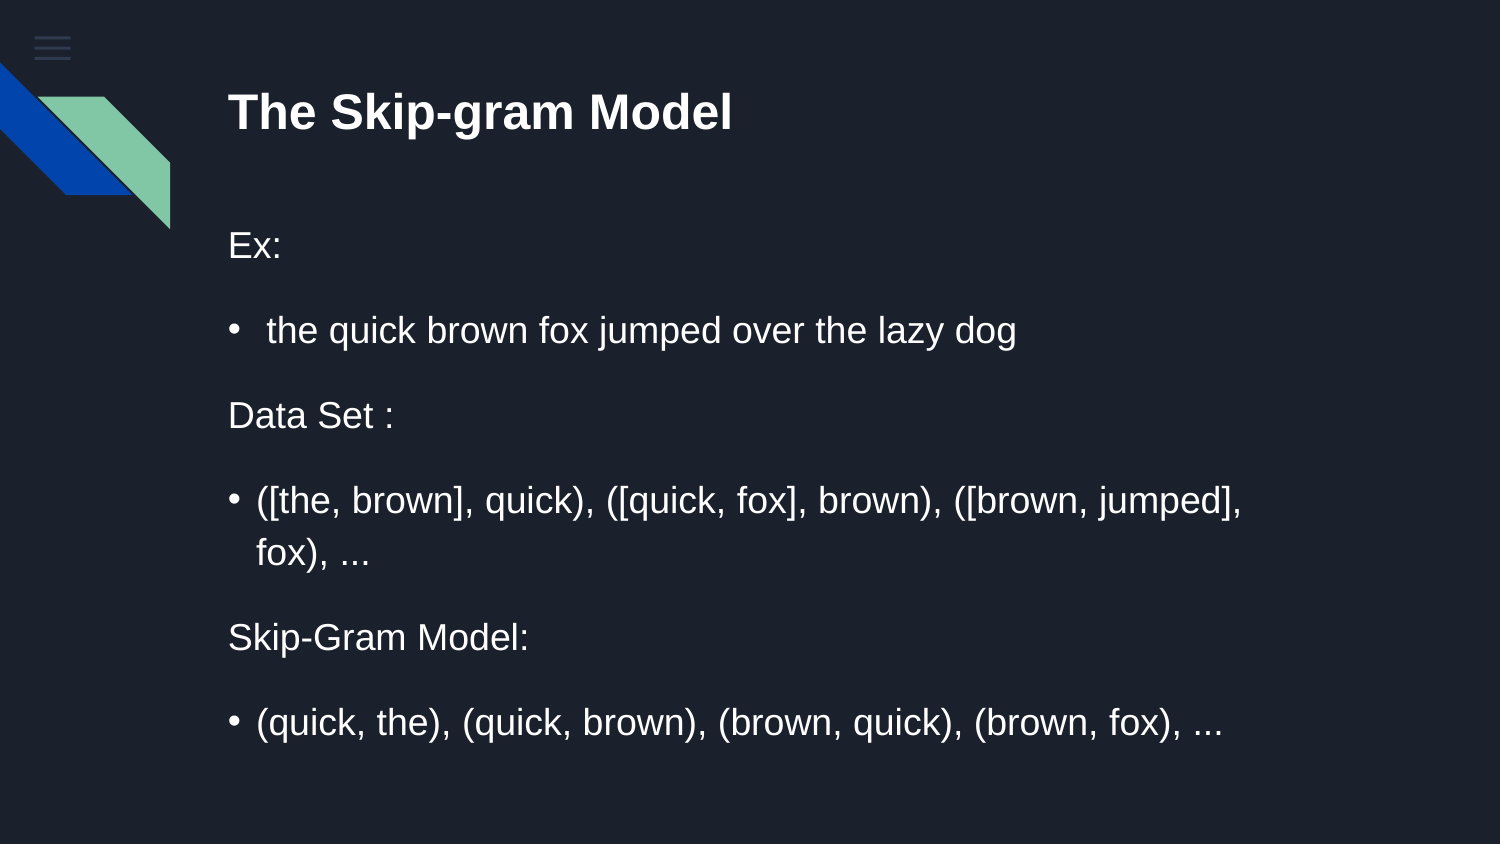

# The Skip-gram Model
Ex:
 the quick brown fox jumped over the lazy dog
Data Set :
([the, brown], quick), ([quick, fox], brown), ([brown, jumped], fox), ...
Skip-Gram Model:
(quick, the), (quick, brown), (brown, quick), (brown, fox), ...